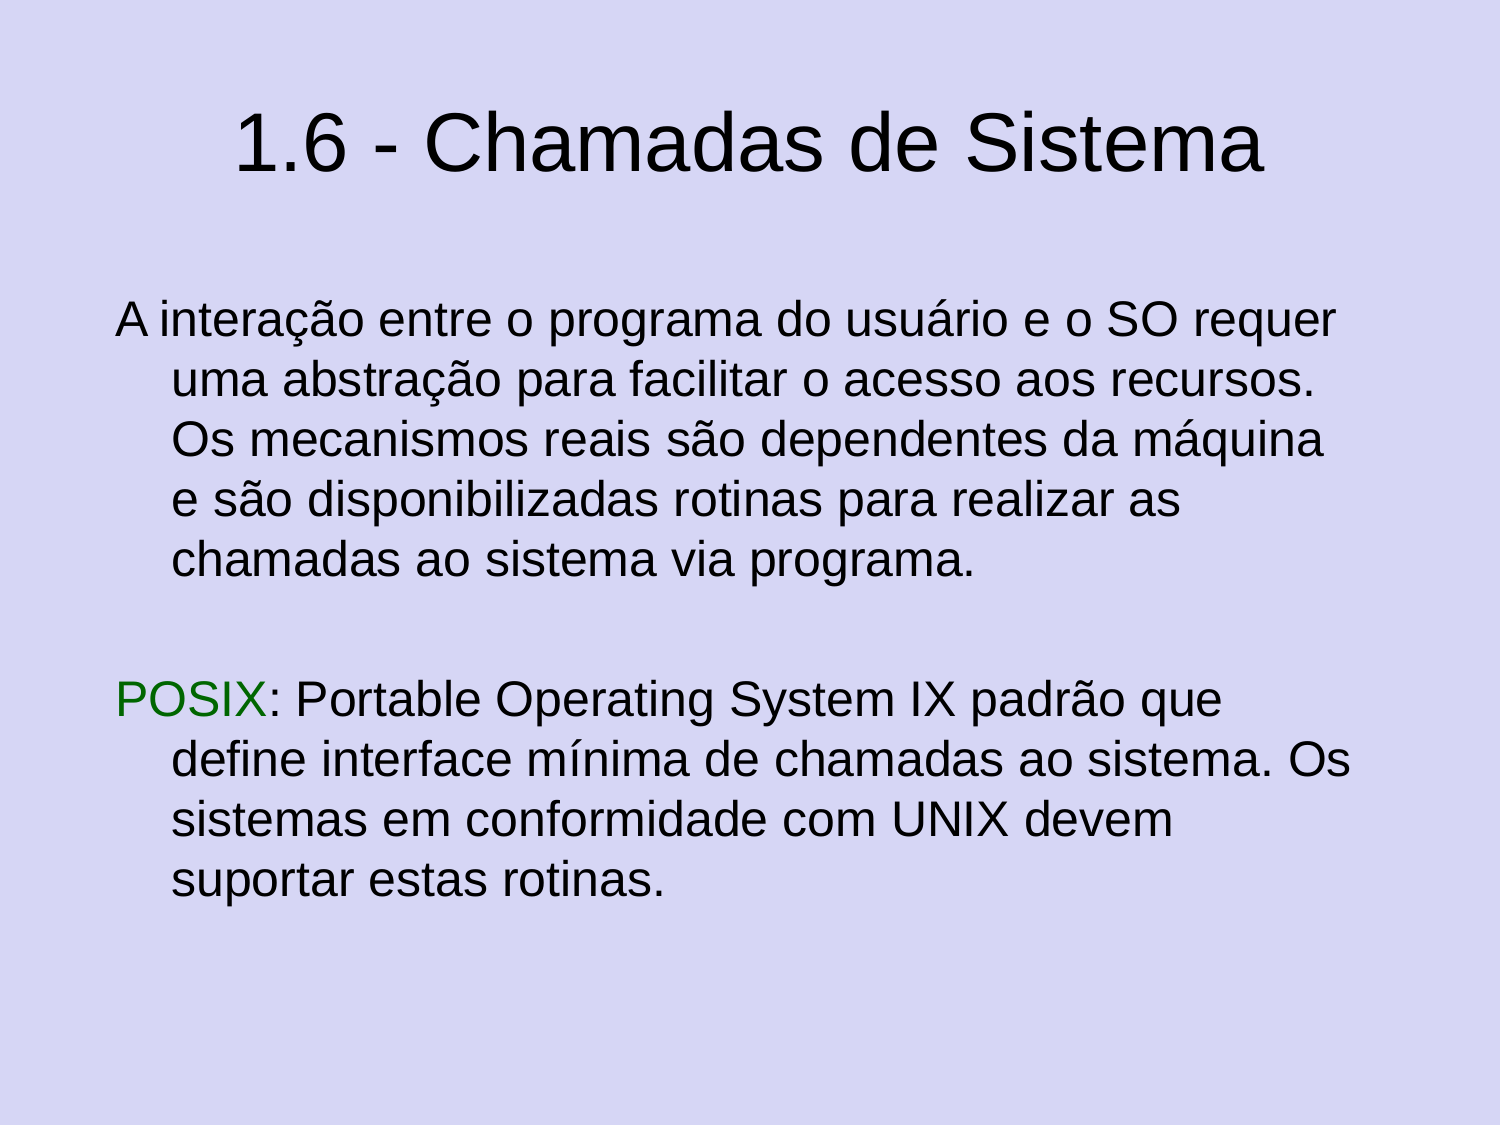

# 1.6 - Chamadas de Sistema
A interação entre o programa do usuário e o SO requer uma abstração para facilitar o acesso aos recursos. Os mecanismos reais são dependentes da máquina e são disponibilizadas rotinas para realizar as chamadas ao sistema via programa.

POSIX: Portable Operating System IX padrão que define interface mínima de chamadas ao sistema. Os sistemas em conformidade com UNIX devem suportar estas rotinas.